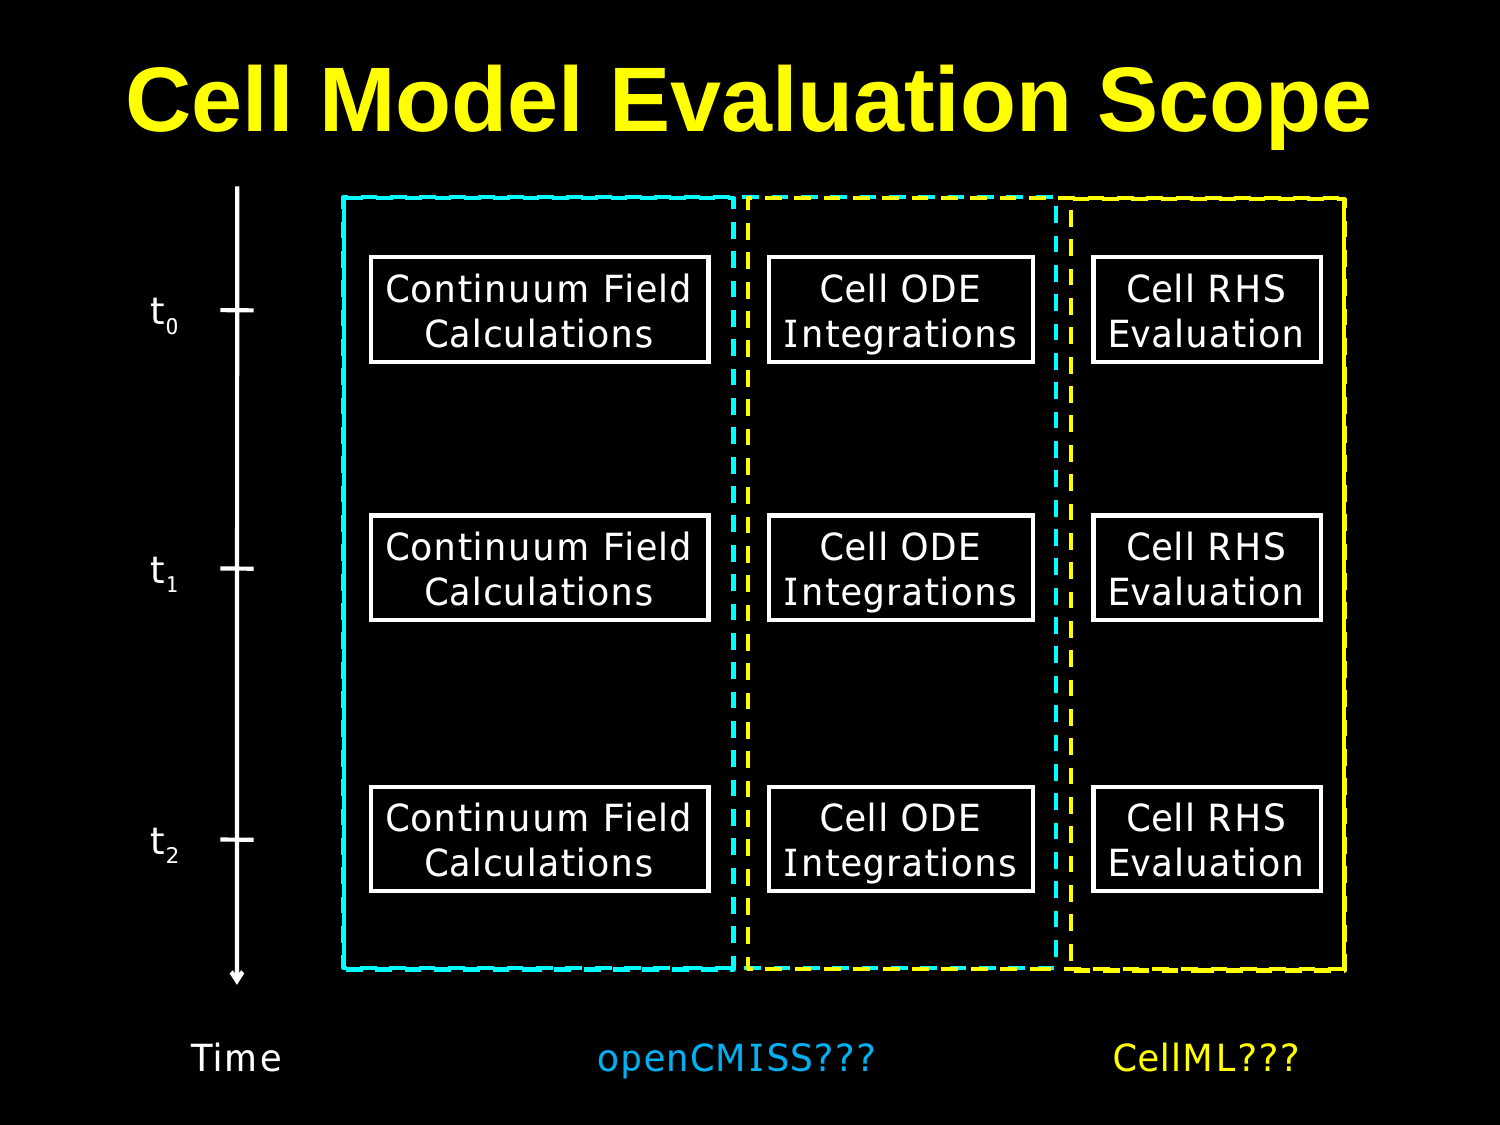

# Cell Model Evaluation Scope

Continuum Field
Calculations
Cell ODE
Integrations
Cell RHS
Evaluation
t0
Continuum Field
Calculations
Cell ODE
Integrations
Cell RHS
Evaluation
t1
Continuum Field
Calculations
Cell ODE
Integrations
Cell RHS
Evaluation
t2
Time
openCMISS???
CellML???